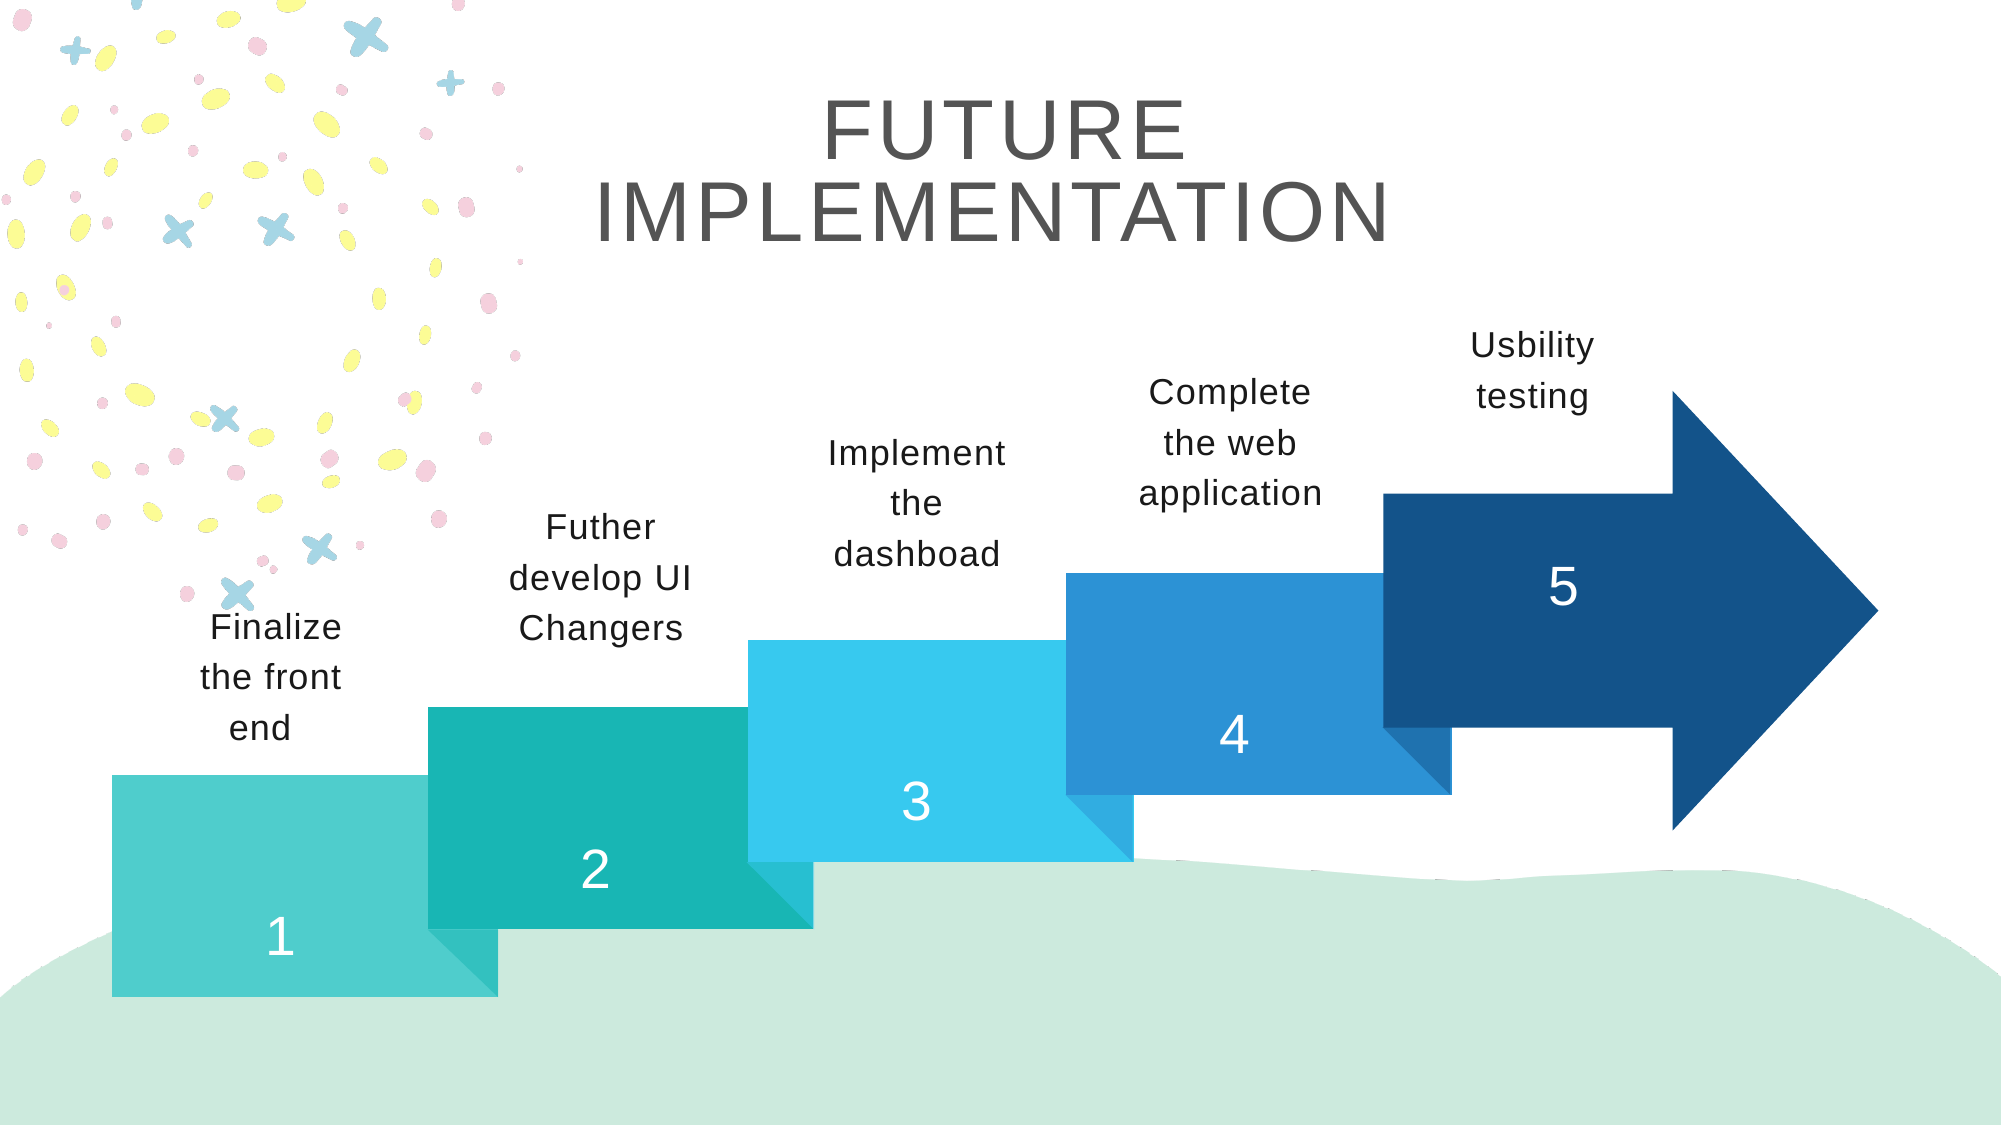

FUTURE IMPLEMENTATION
Usbility testing

Complete the web application

5
Implement the dashboad
Futher develop UI Changers

4
 Finalize the front end

3

2

1